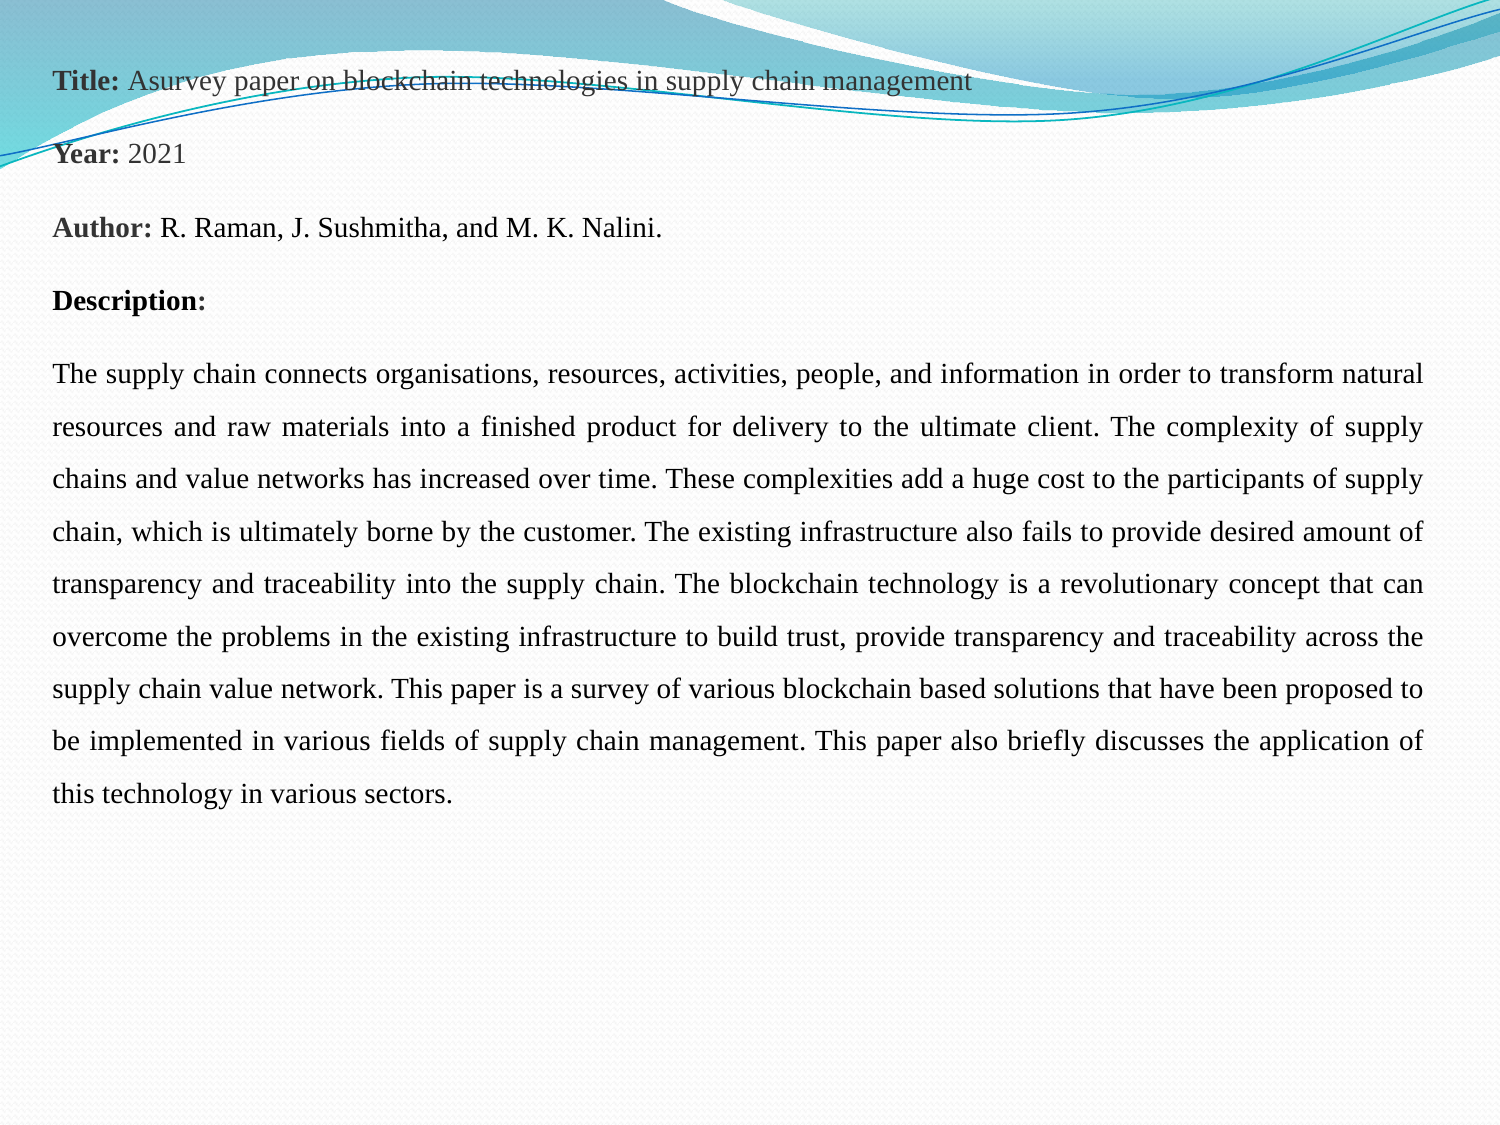

Title: Asurvey paper on blockchain technologies in supply chain management
Year: 2021
Author: R. Raman, J. Sushmitha, and M. K. Nalini.
Description:
The supply chain connects organisations, resources, activities, people, and information in order to transform natural resources and raw materials into a finished product for delivery to the ultimate client. The complexity of supply chains and value networks has increased over time. These complexities add a huge cost to the participants of supply chain, which is ultimately borne by the customer. The existing infrastructure also fails to provide desired amount of transparency and traceability into the supply chain. The blockchain technology is a revolutionary concept that can overcome the problems in the existing infrastructure to build trust, provide transparency and traceability across the supply chain value network. This paper is a survey of various blockchain based solutions that have been proposed to be implemented in various fields of supply chain management. This paper also briefly discusses the application of this technology in various sectors.